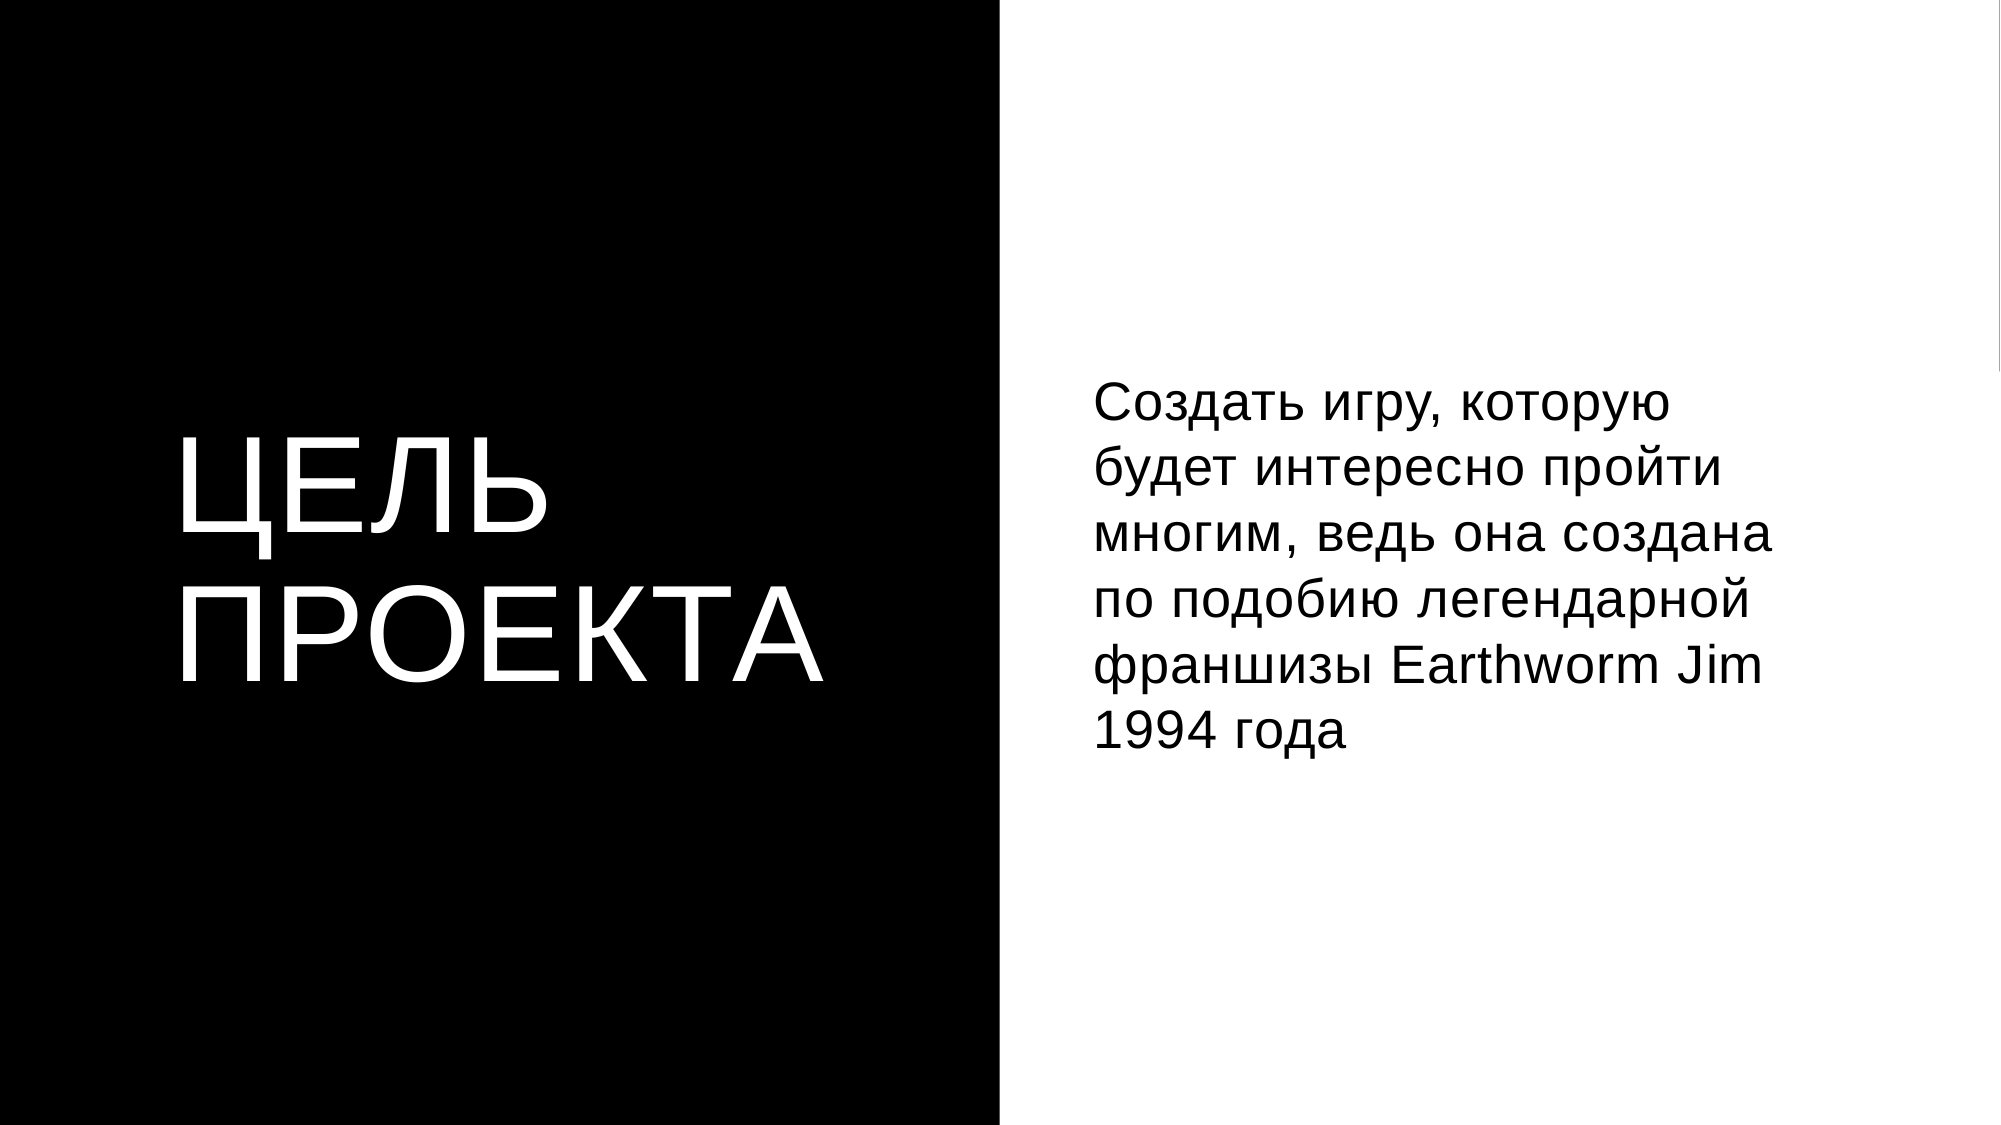

# Цель проекта
Создать игру, которую будет интересно пройти многим, ведь она создана по подобию легендарной франшизы Earthworm Jim 1994 года